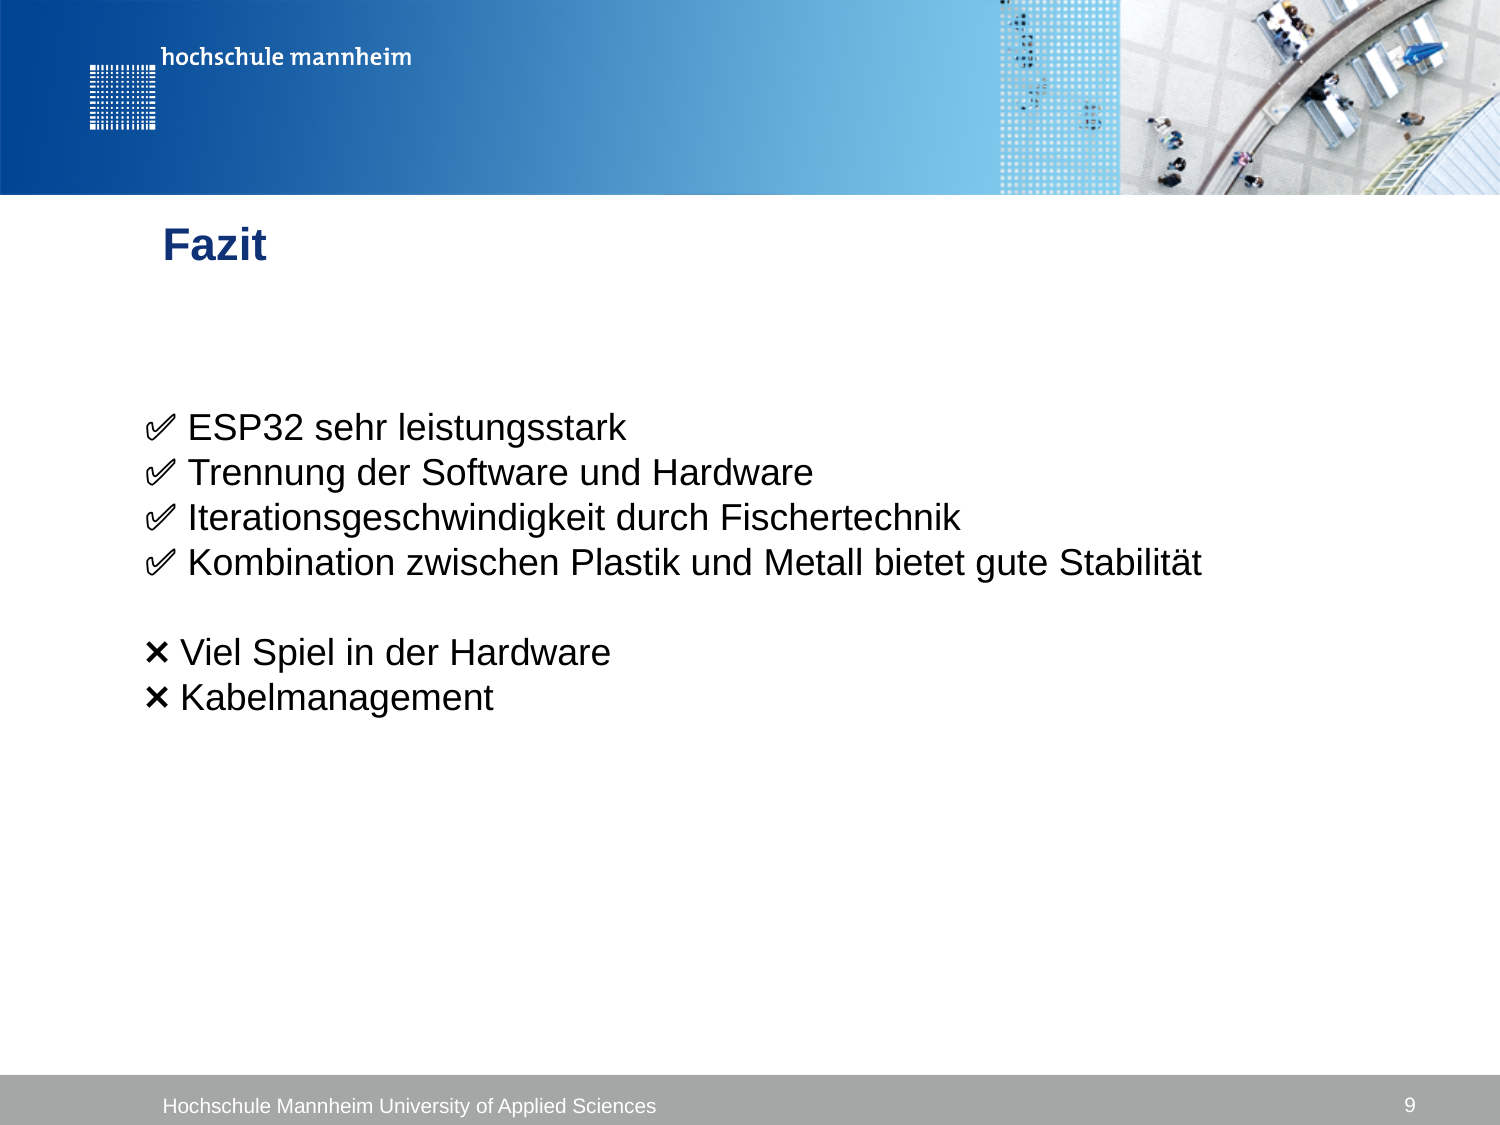

Fazit
✅ ESP32 sehr leistungsstark
✅ Trennung der Software und Hardware
✅ Iterationsgeschwindigkeit durch Fischertechnik
✅ Kombination zwischen Plastik und Metall bietet gute Stabilität

❌ Viel Spiel in der Hardware
❌ Kabelmanagement
9
Hochschule Mannheim University of Applied Sciences